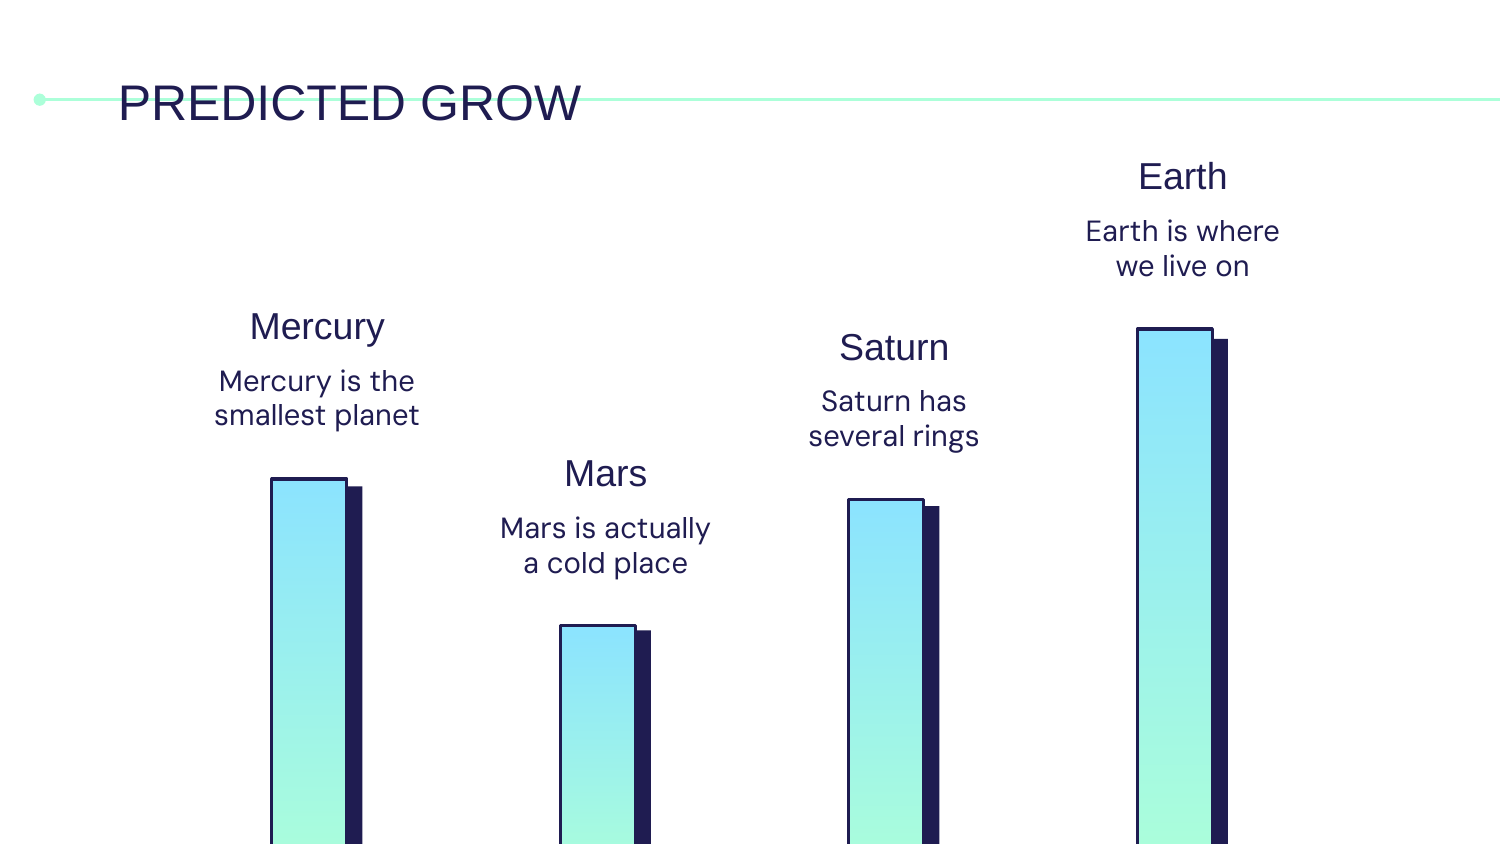

# PREDICTED GROW
Earth
Earth is where we live on
Mercury
Saturn

Mercury is the smallest planet
Saturn has several rings

Mars

Mars is actually a cold place